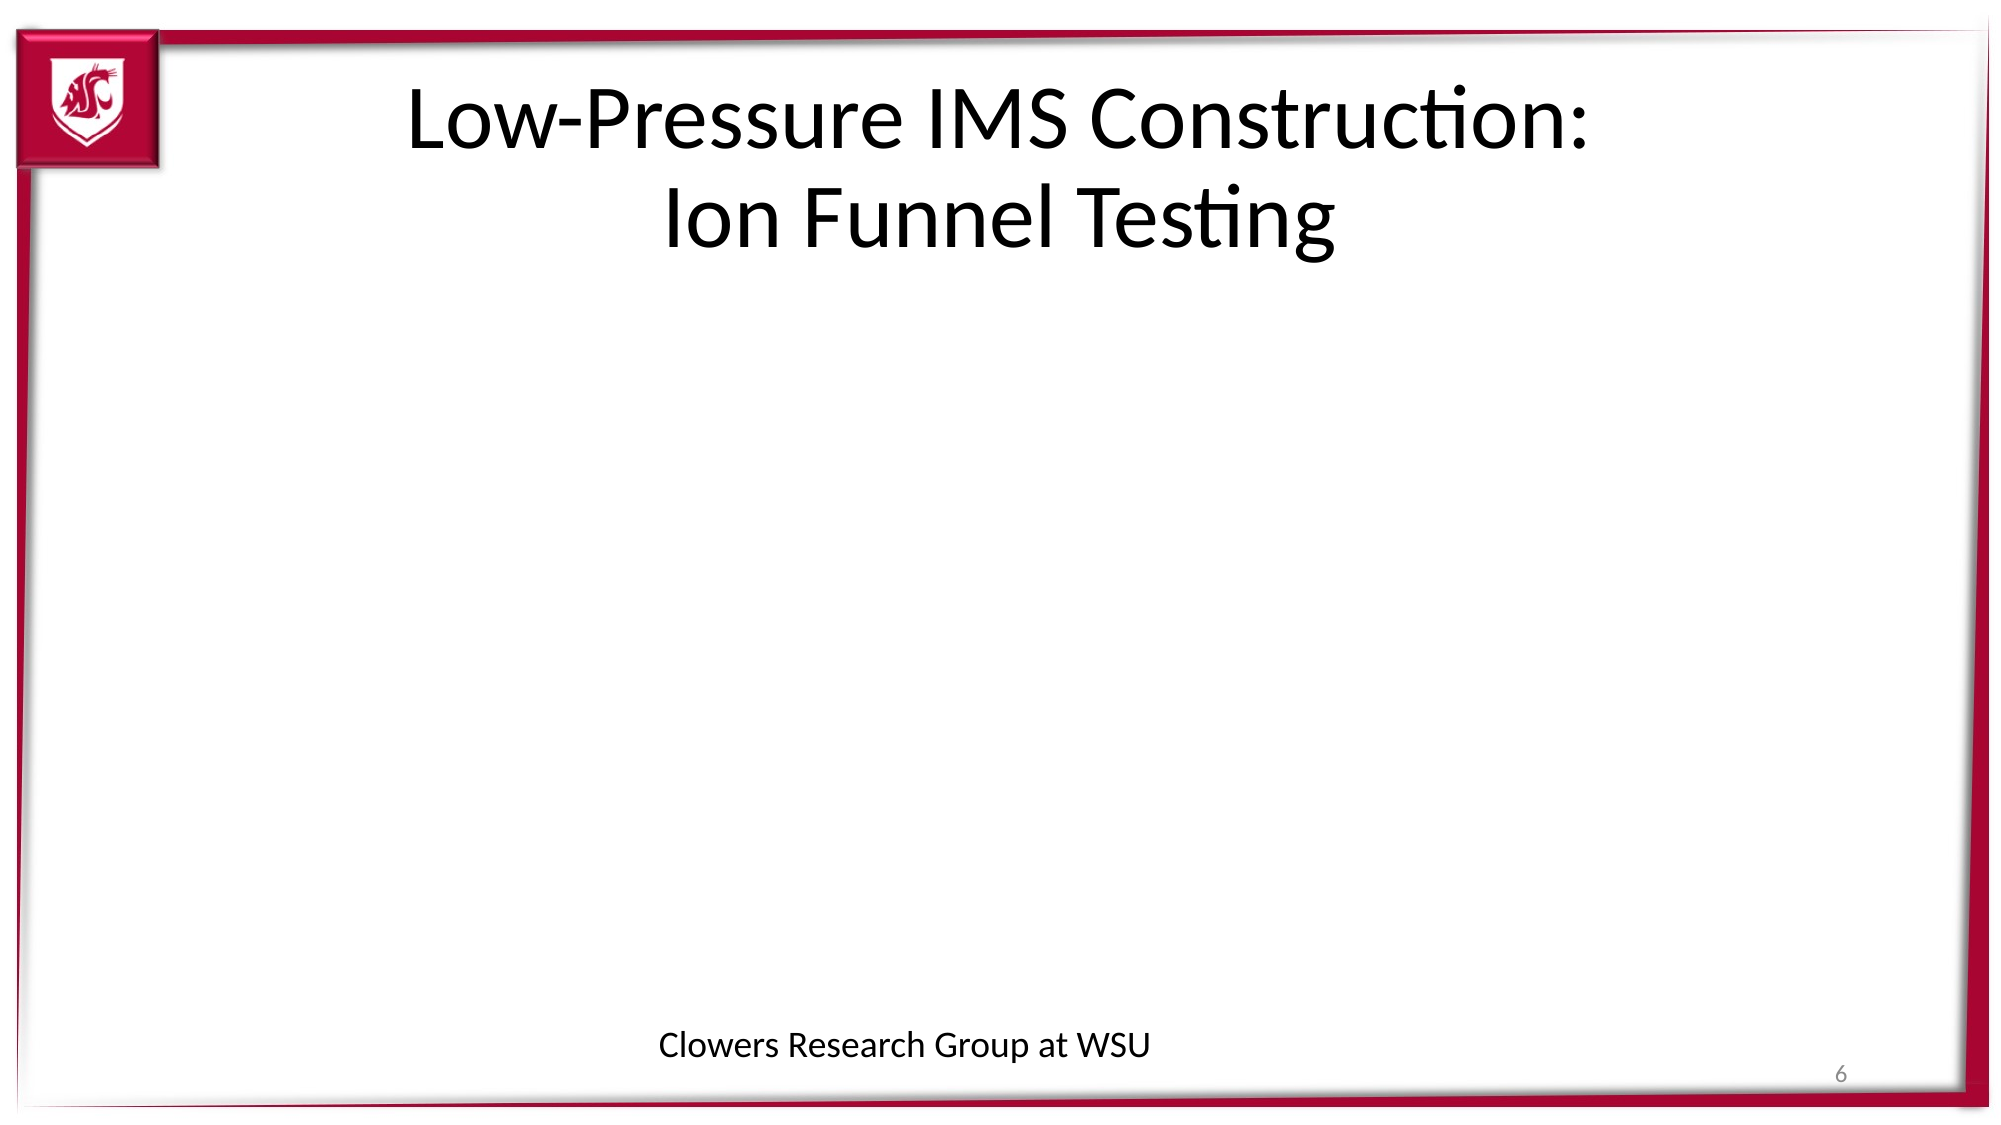

# Low-Pressure IMS Construction: Ion Funnel Testing
Clowers Research Group at WSU
6